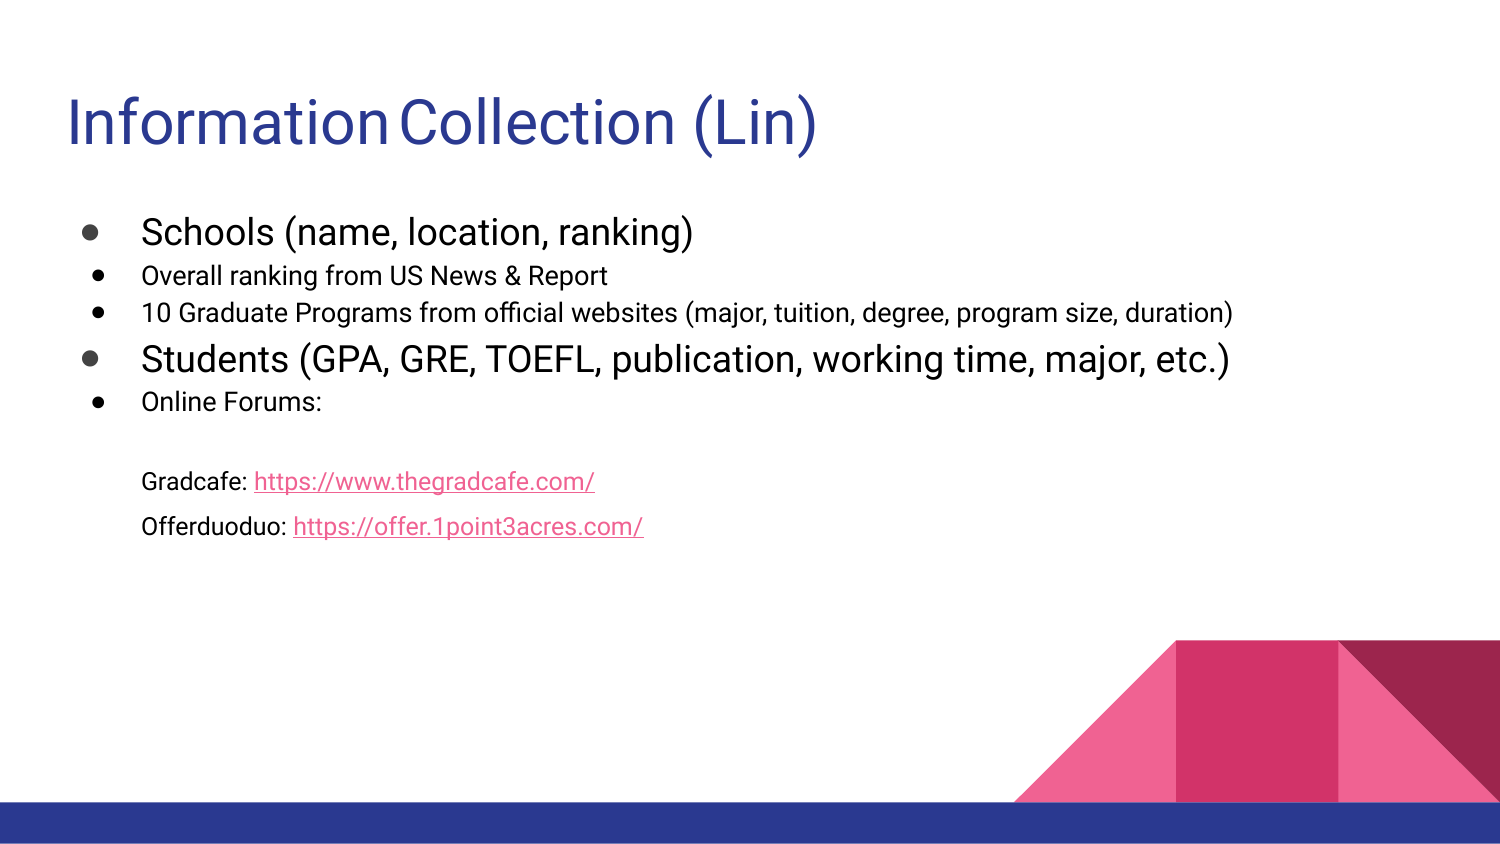

# Information Collection (Lin)
Schools (name, location, ranking)
Overall ranking from US News & Report
10 Graduate Programs from official websites (major, tuition, degree, program size, duration)
Students (GPA, GRE, TOEFL, publication, working time, major, etc.)
Online Forums:
Gradcafe: https://www.thegradcafe.com/
Offerduoduo: https://offer.1point3acres.com/